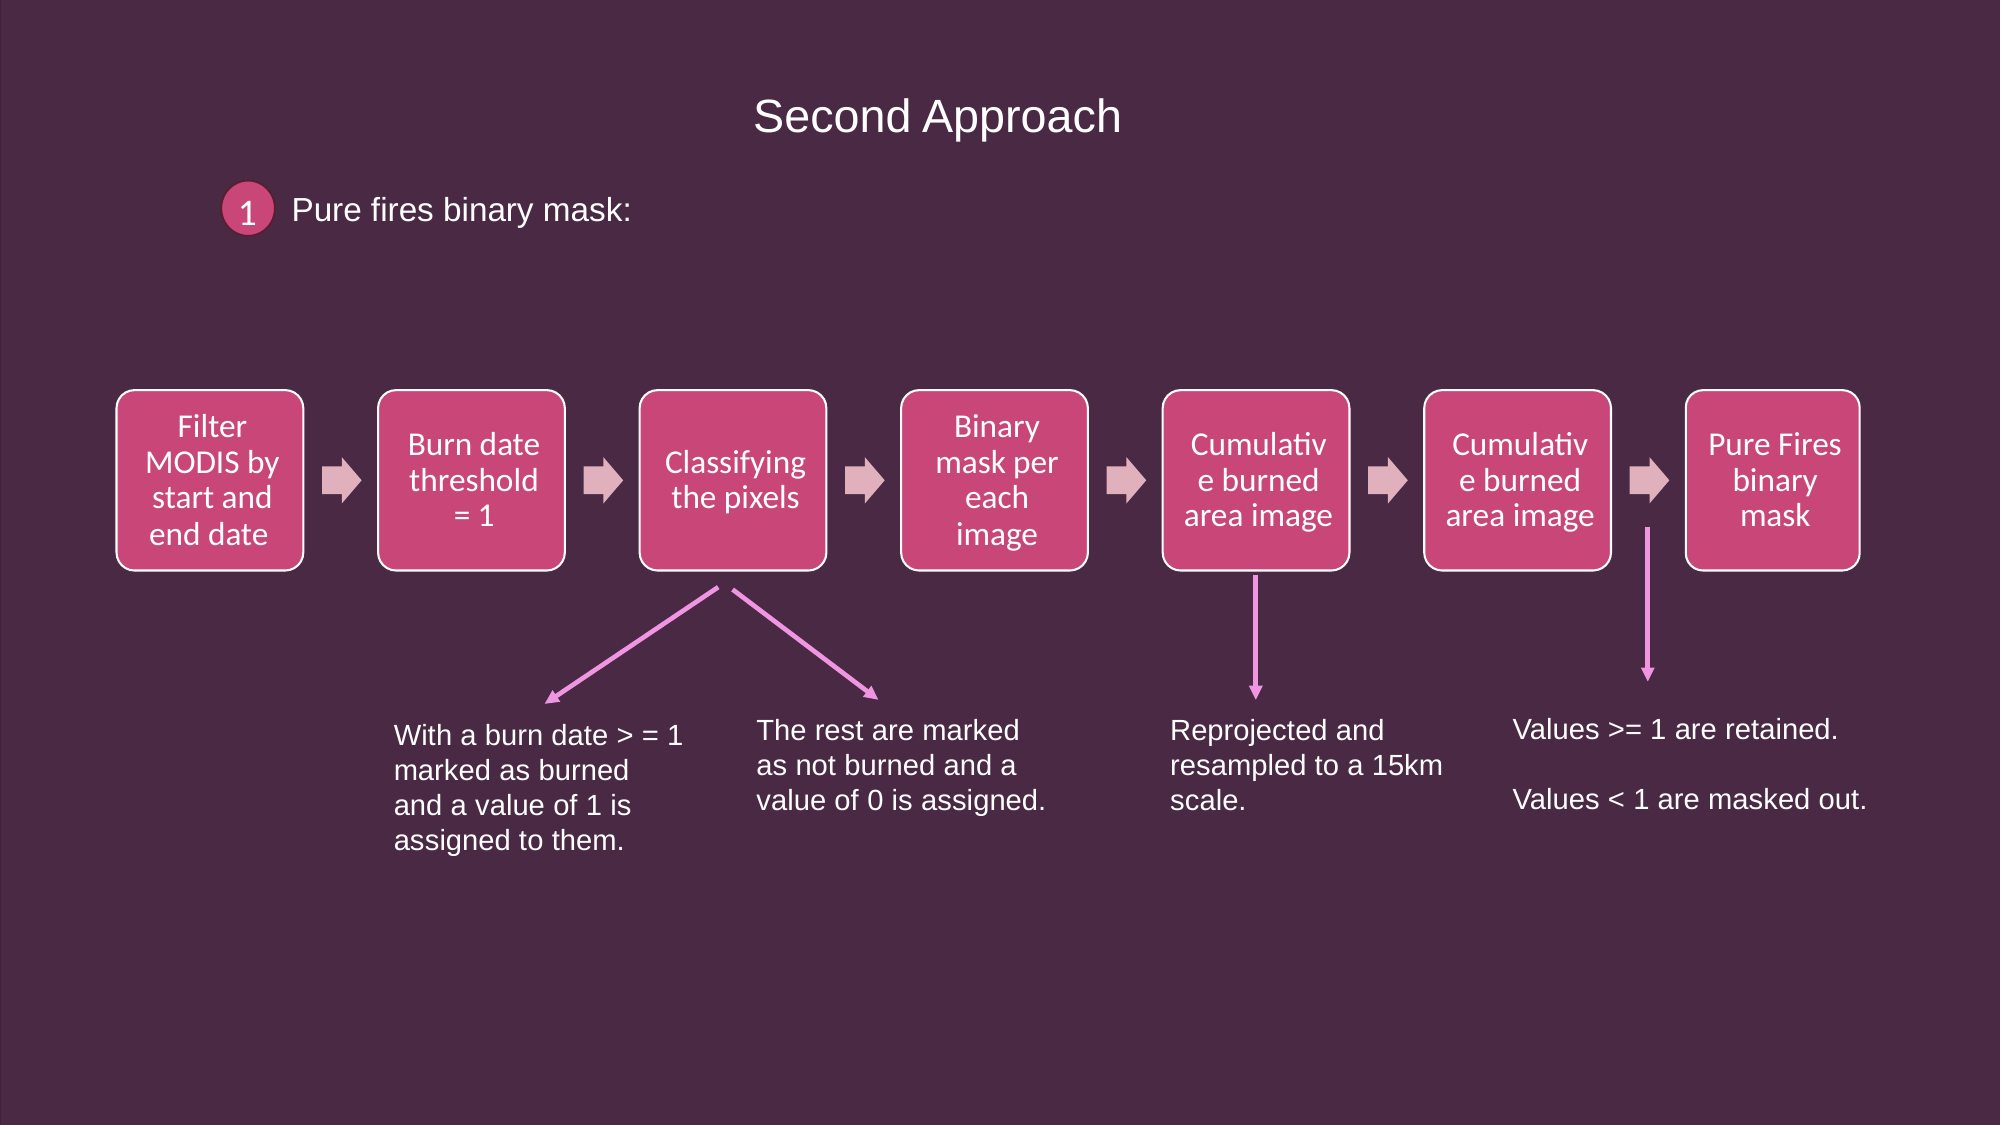

Second Approach
Filter MODIS by start and end date

Burn date threshold = 1

Classifying the pixels

Binary mask per each image

Cumulative burned area image

Cumulative burned area image

Pure Fires binary mask

1
Pure fires binary mask:

Values >= 1 are retained.

Values < 1 are masked out.

Reprojected and resampled to a 15km scale.

The rest are marked as not burned and a value of 0 is assigned.
With a burn date > = 1 marked as burned and a value of 1 is assigned to them.